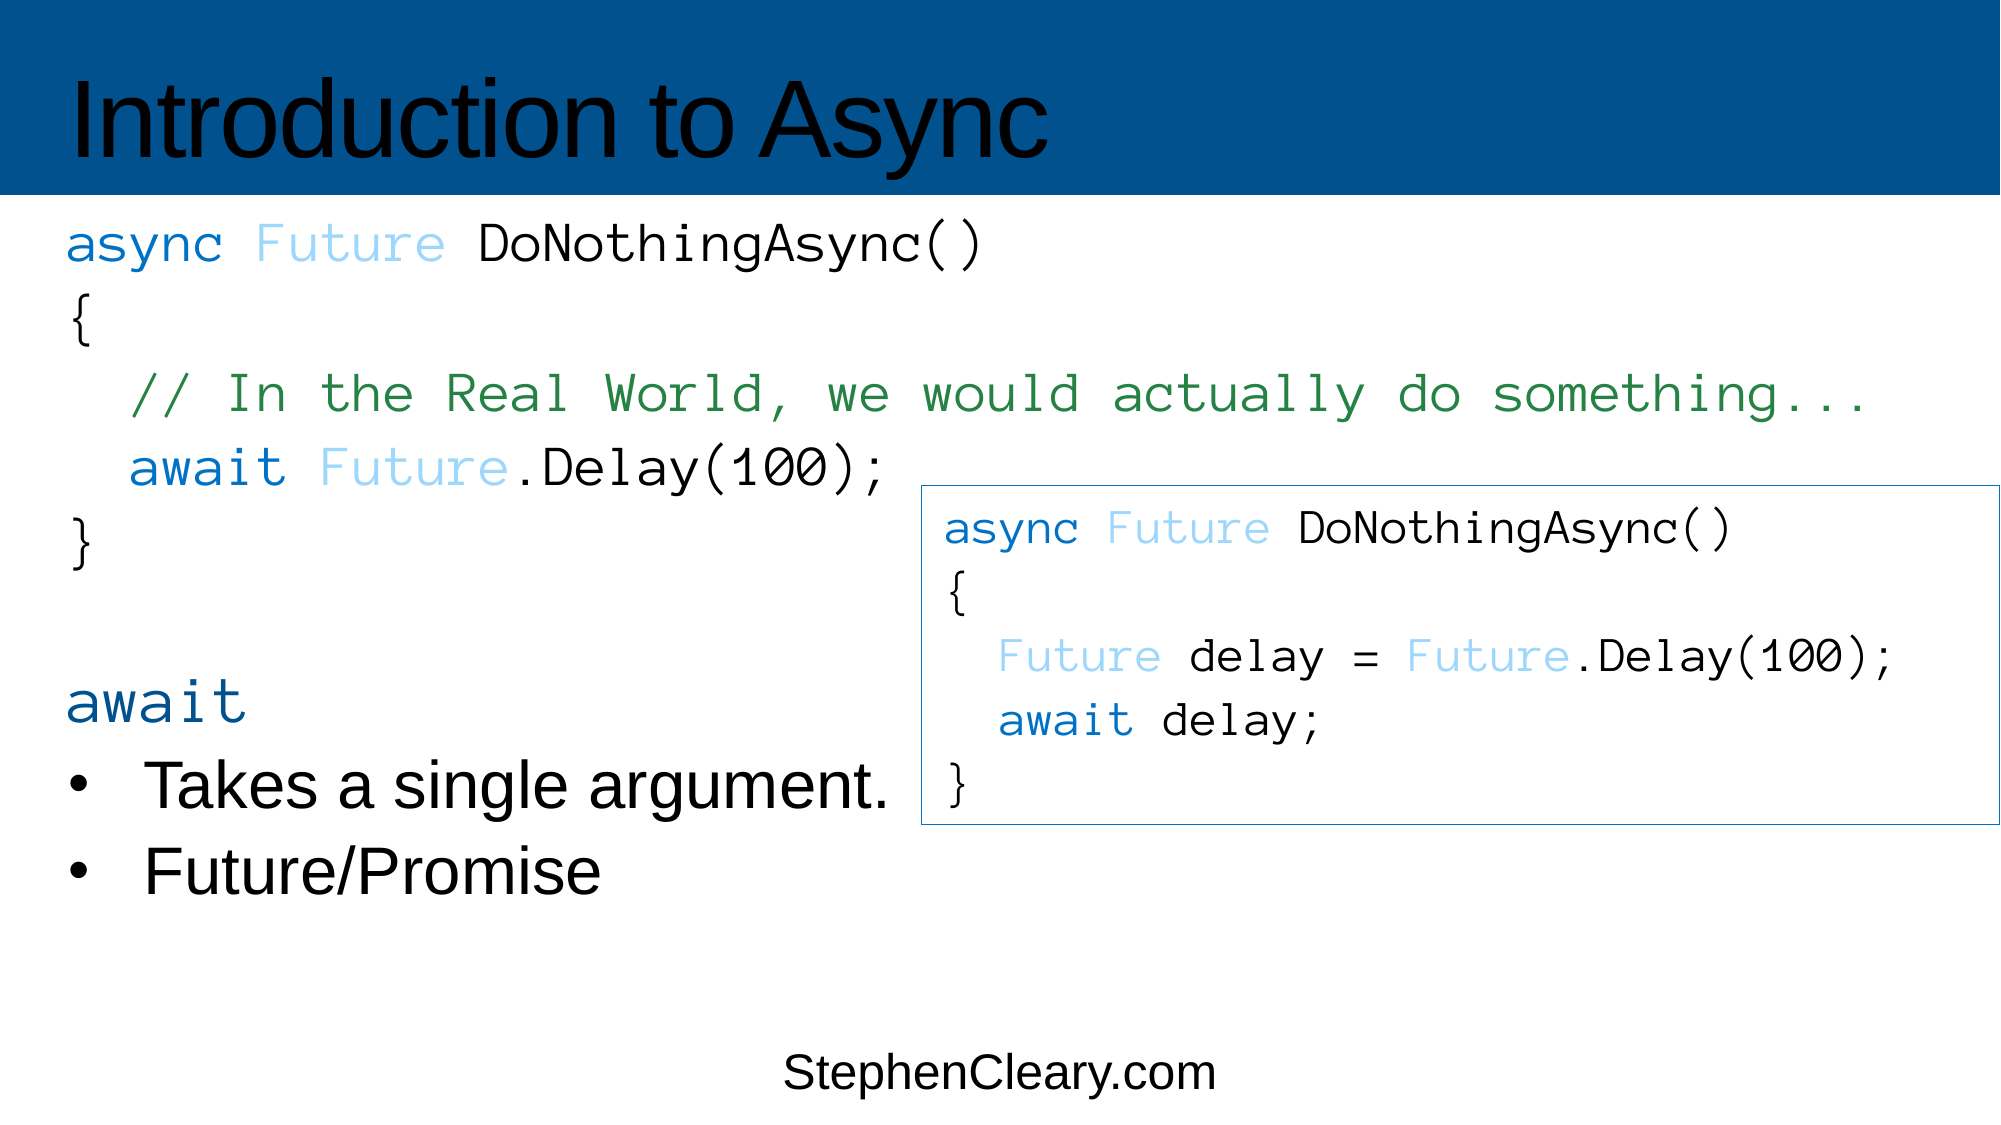

# Introduction to Async
async Future DoNothingAsync()
{
  // In the Real World, we would actually do something...
  await Future.Delay(100);
}
async Future DoNothingAsync()
{
  Future delay = Future.Delay(100);
  await delay;
}
await
Takes a single argument.
Future/Promise